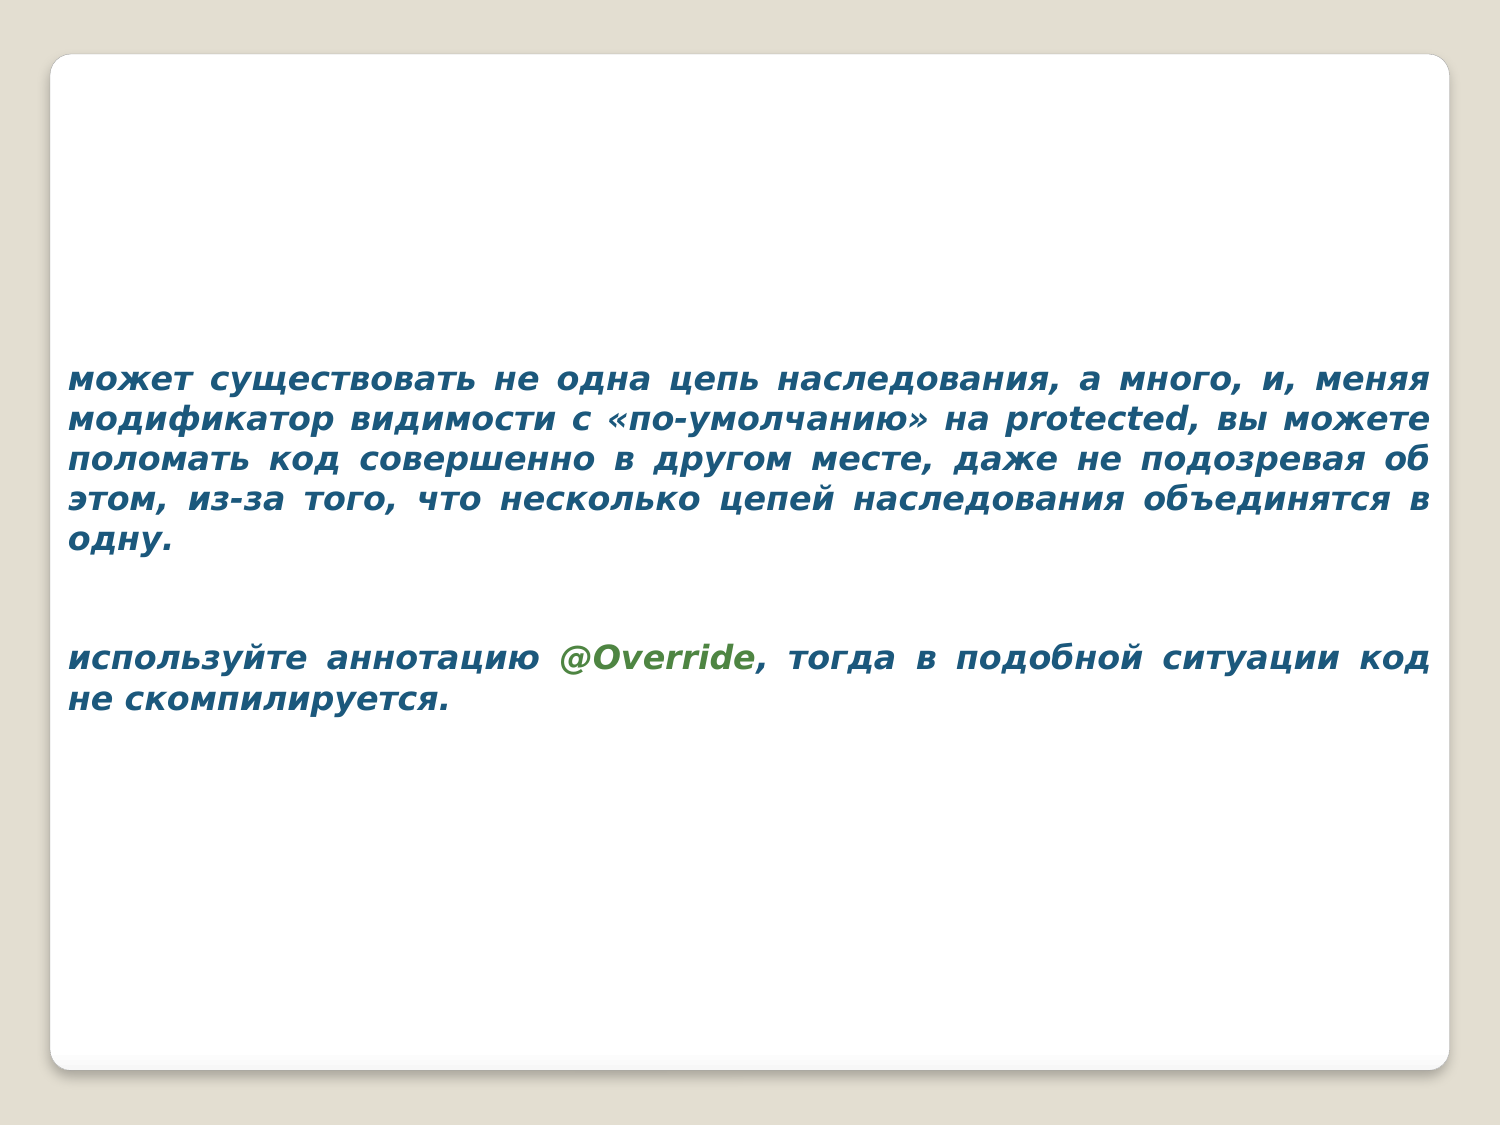

может существовать не одна цепь наследования, а много, и, меняя модификатор видимости с «по-умолчанию» на protected, вы можете поломать код совершенно в другом месте, даже не подозревая об этом, из-за того, что несколько цепей наследования объединятся в одну.

используйте аннотацию @Override, тогда в подобной ситуации код не скомпилируется.